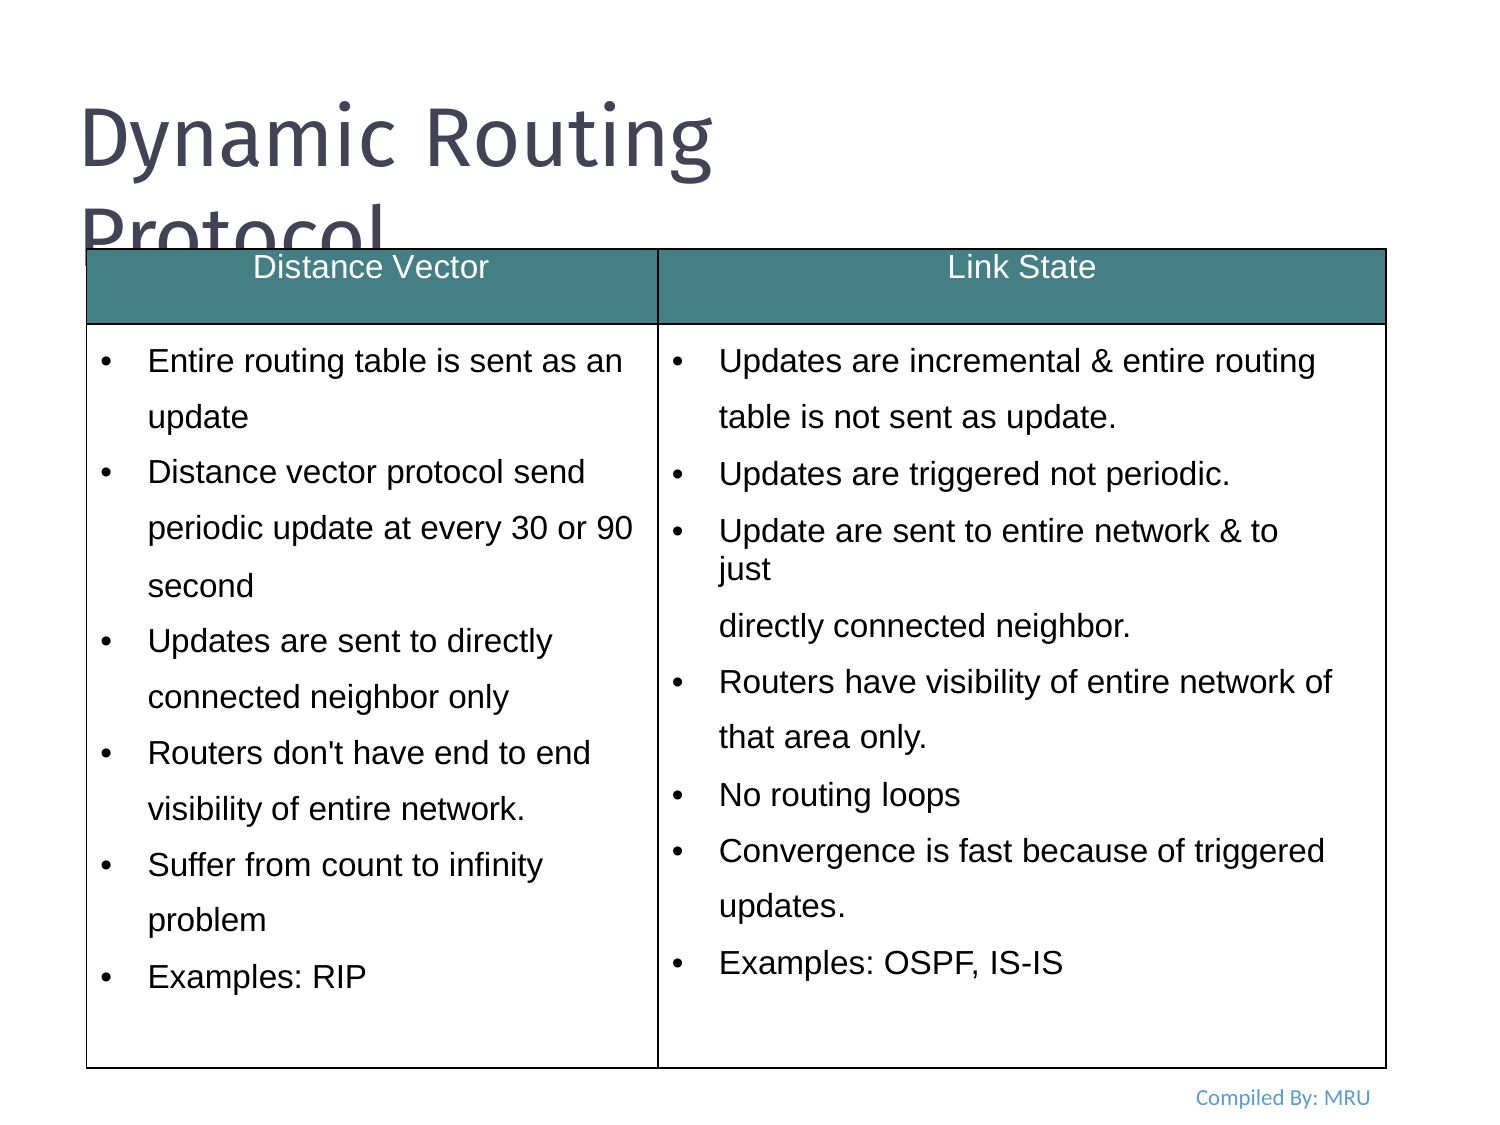

Dynamic Routing Protocol
| Distance Vector | Link State |
| --- | --- |
| Entire routing table is sent as an update Distance vector protocol send periodic update at every 30 or 90 second Updates are sent to directly connected neighbor only Routers don't have end to end visibility of entire network. Suffer from count to infinity problem Examples: RIP | Updates are incremental & entire routing table is not sent as update. Updates are triggered not periodic. Update are sent to entire network & to just directly connected neighbor. Routers have visibility of entire network of that area only. No routing loops Convergence is fast because of triggered updates. Examples: OSPF, IS-IS |
Compiled By: MRU